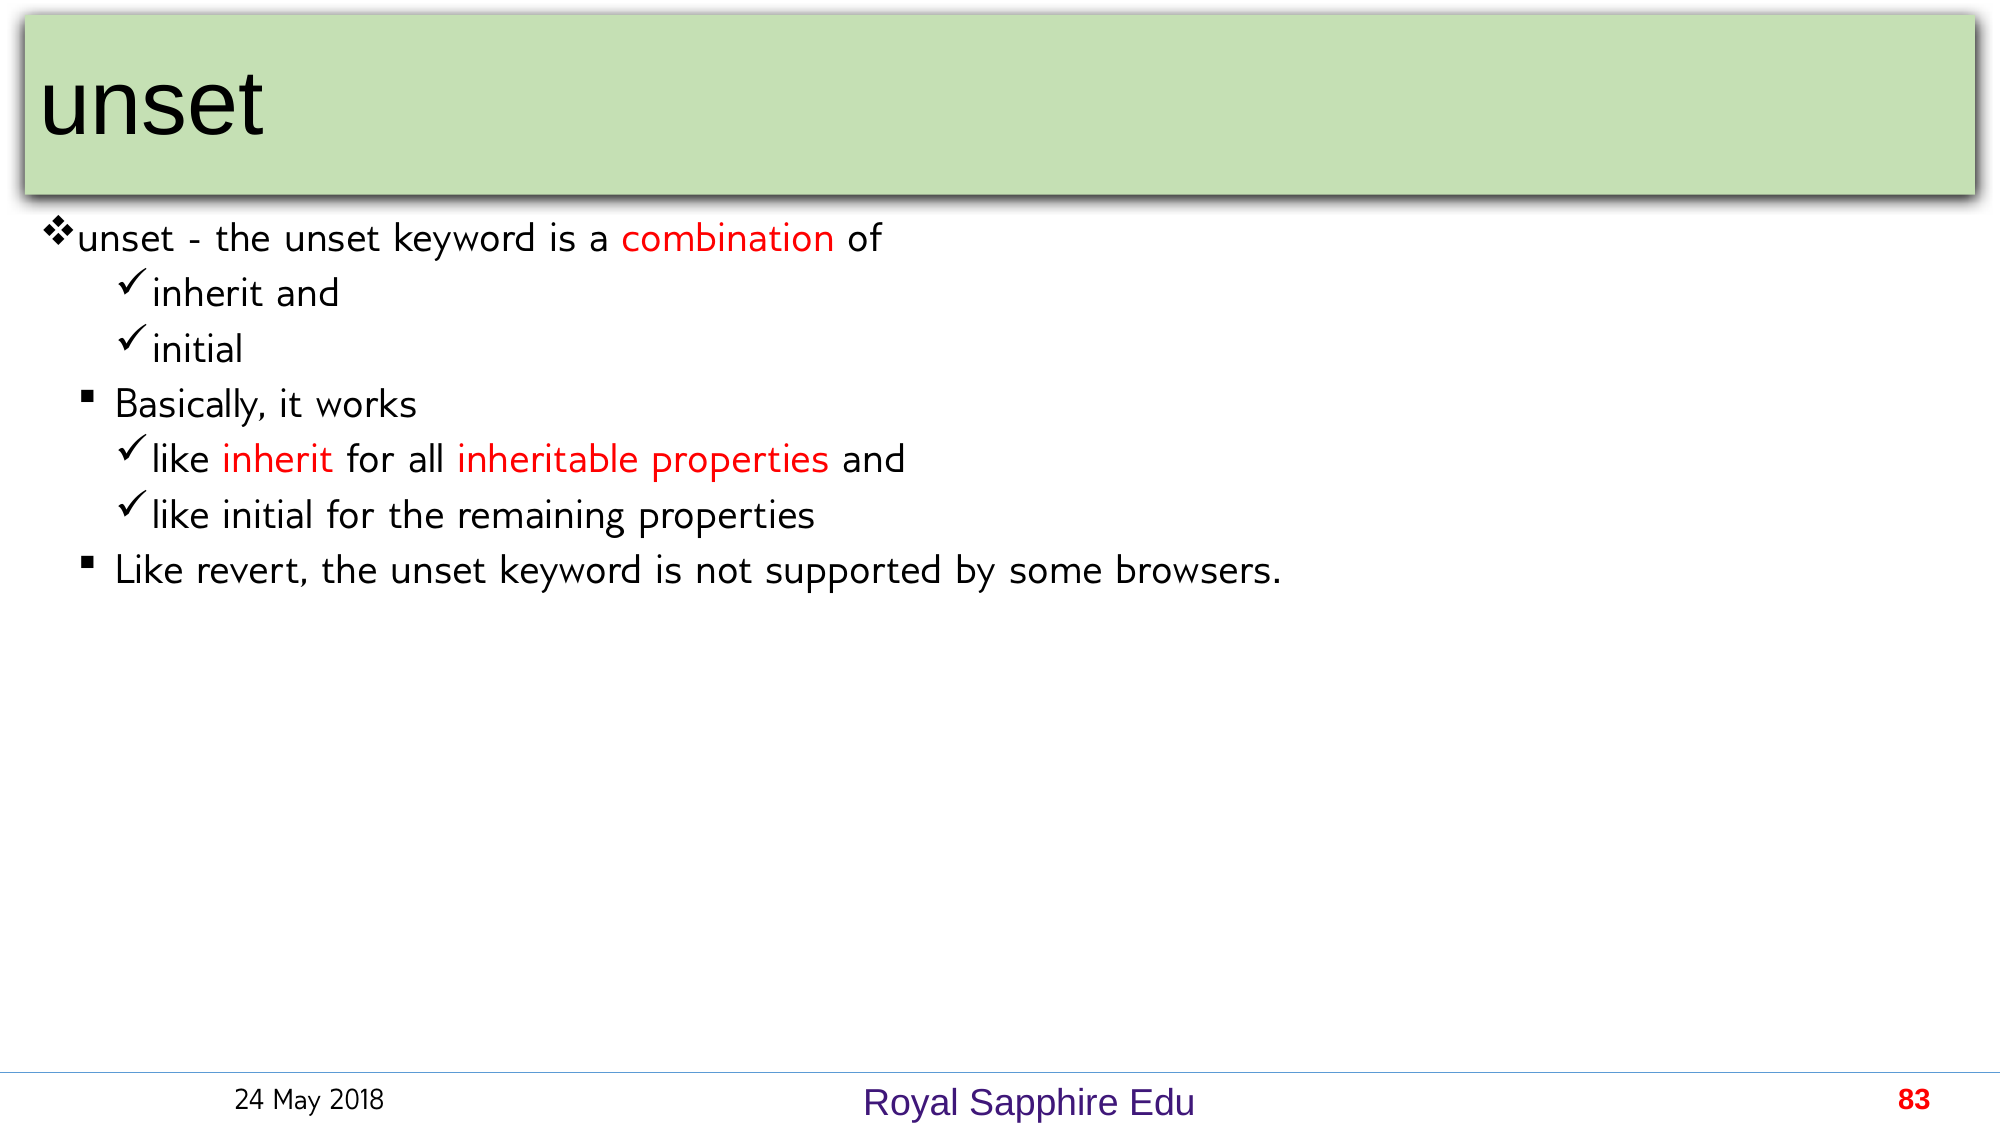

# unset
unset - the unset keyword is a combination of
inherit and
initial
Basically, it works
like inherit for all inheritable properties and
like initial for the remaining properties
Like revert, the unset keyword is not supported by some browsers.

24 May 2018
83